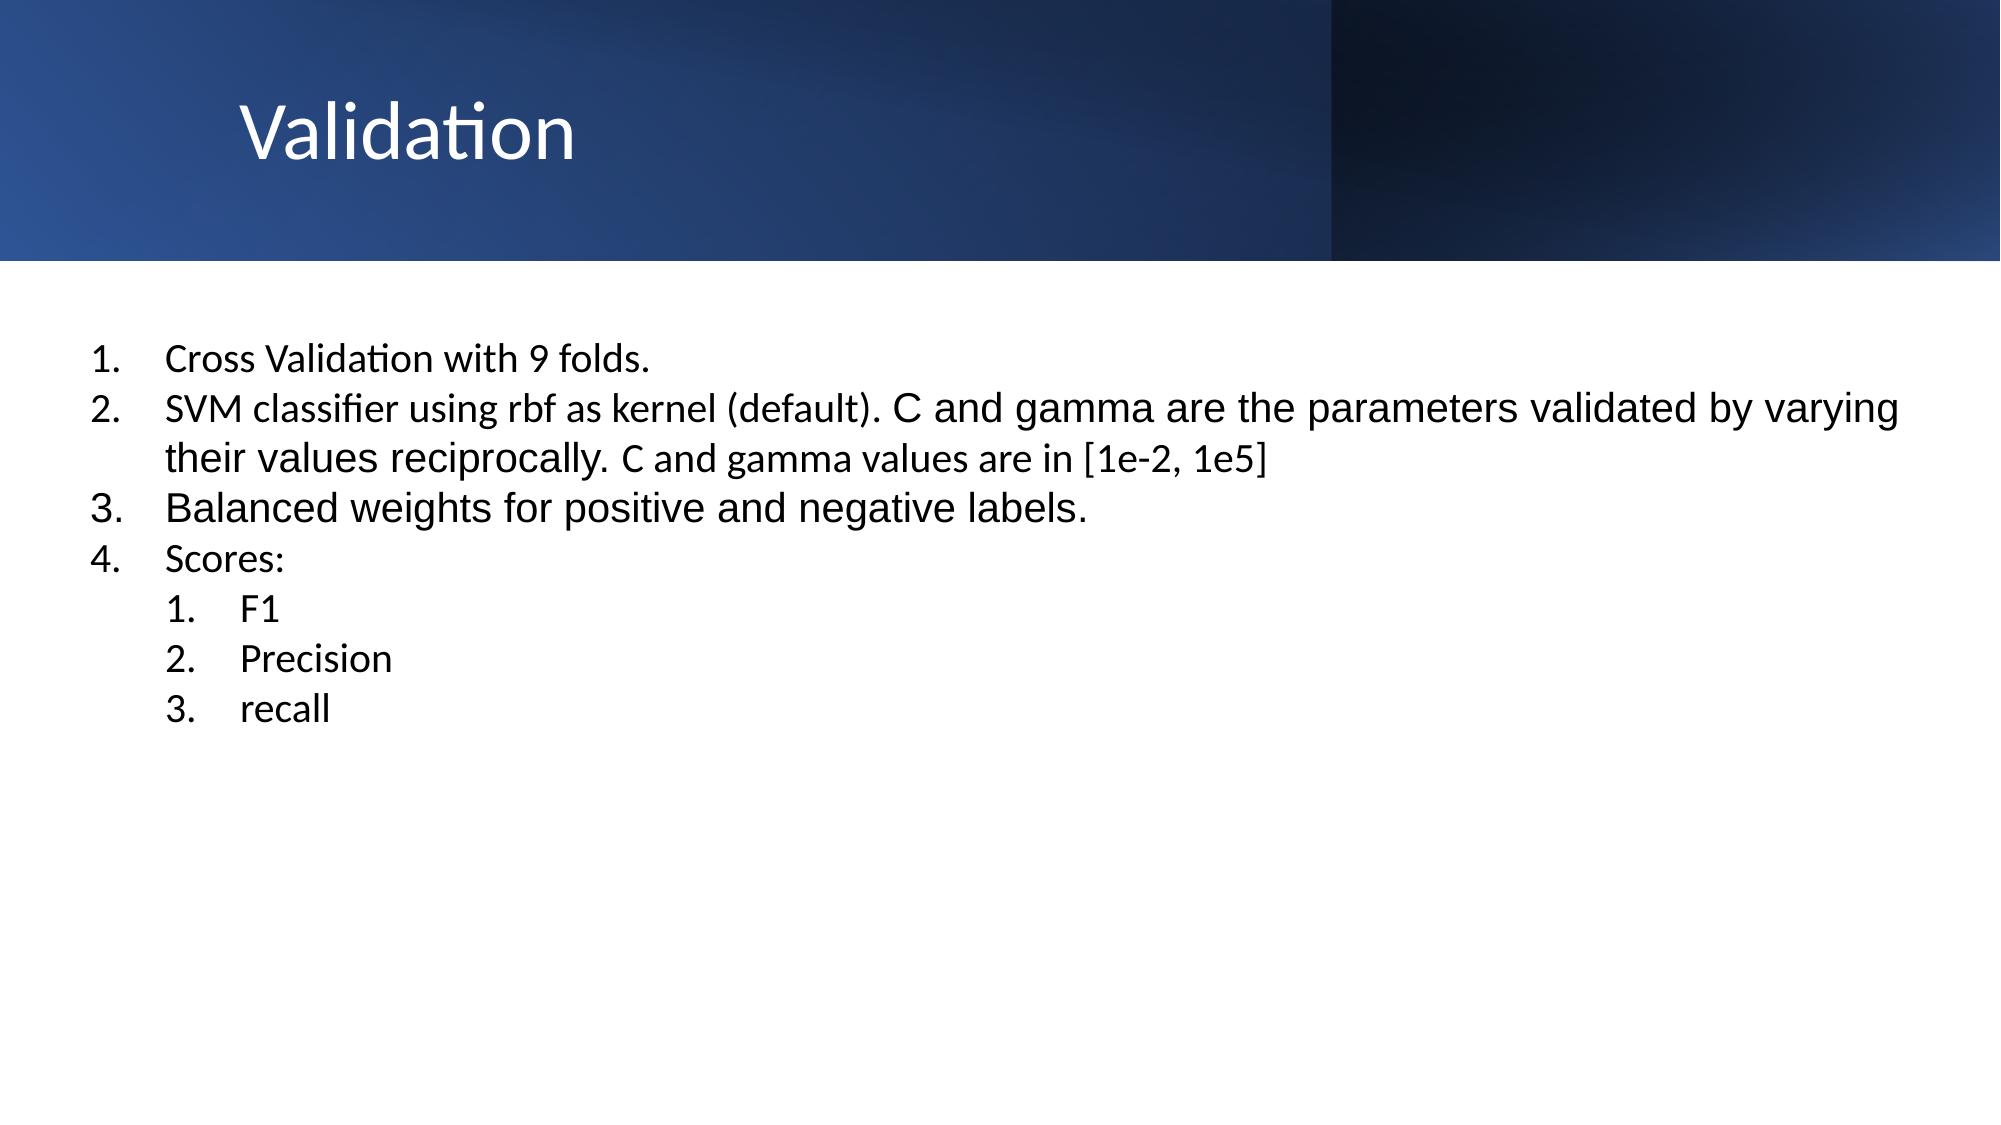

# Validation
Cross Validation with 9 folds.
SVM classifier using rbf as kernel (default). C and gamma are the parameters validated by varying their values reciprocally. C and gamma values are in [1e-2, 1e5]
Balanced weights for positive and negative labels.
Scores:
F1
Precision
recall